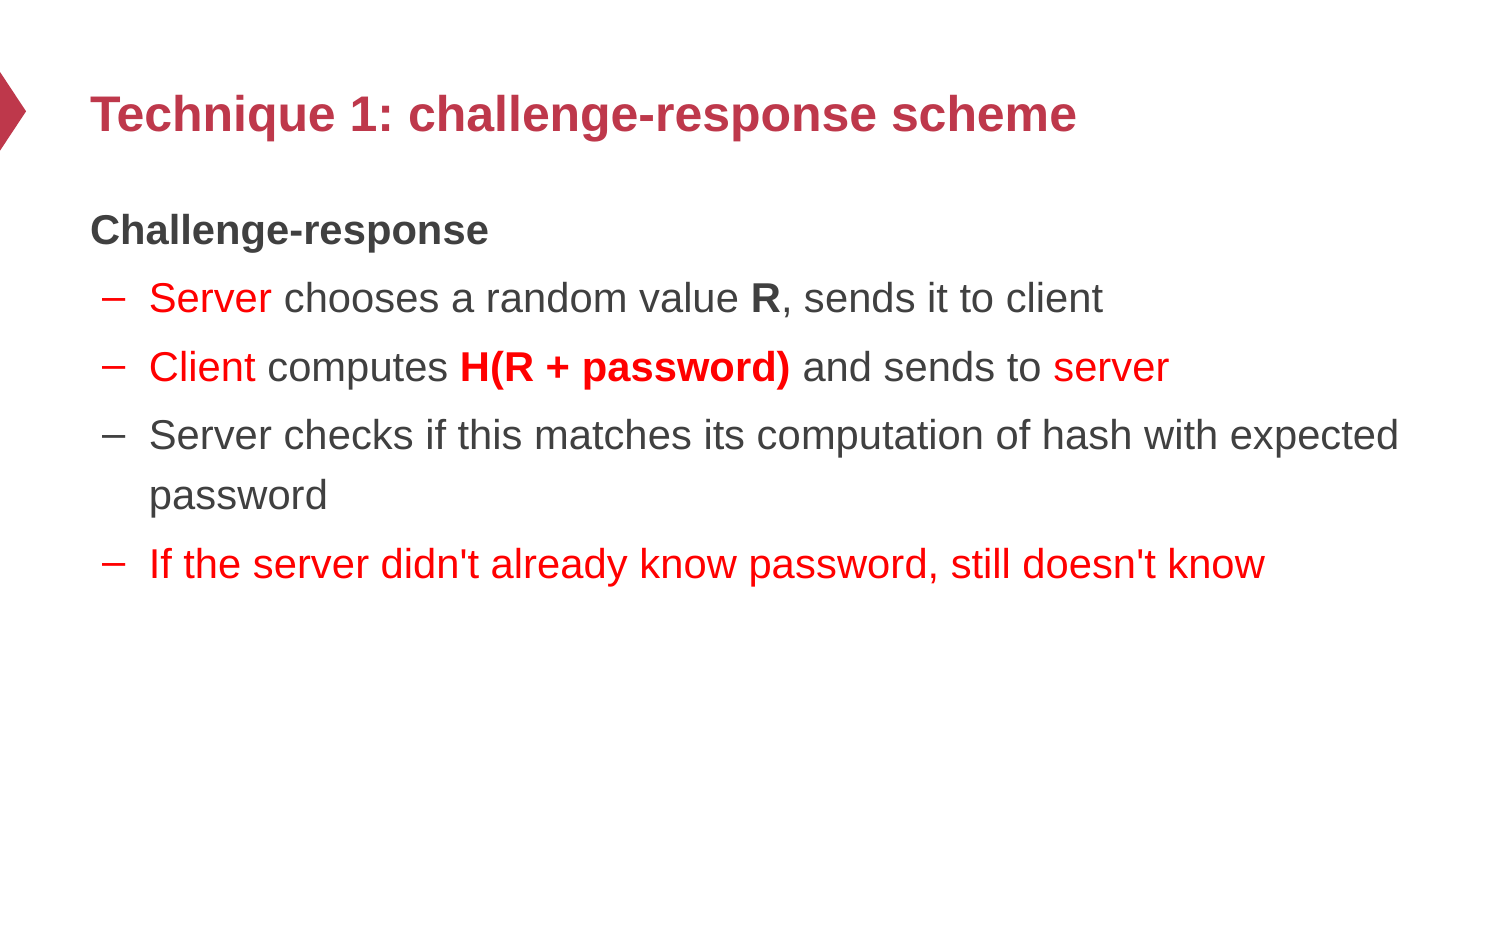

# Technique 1: challenge-response scheme
Challenge-response
Server chooses a random value R, sends it to client
Client computes H(R + password) and sends to server
Server checks if this matches its computation of hash with expected password
If the server didn't already know password, still doesn't know

38